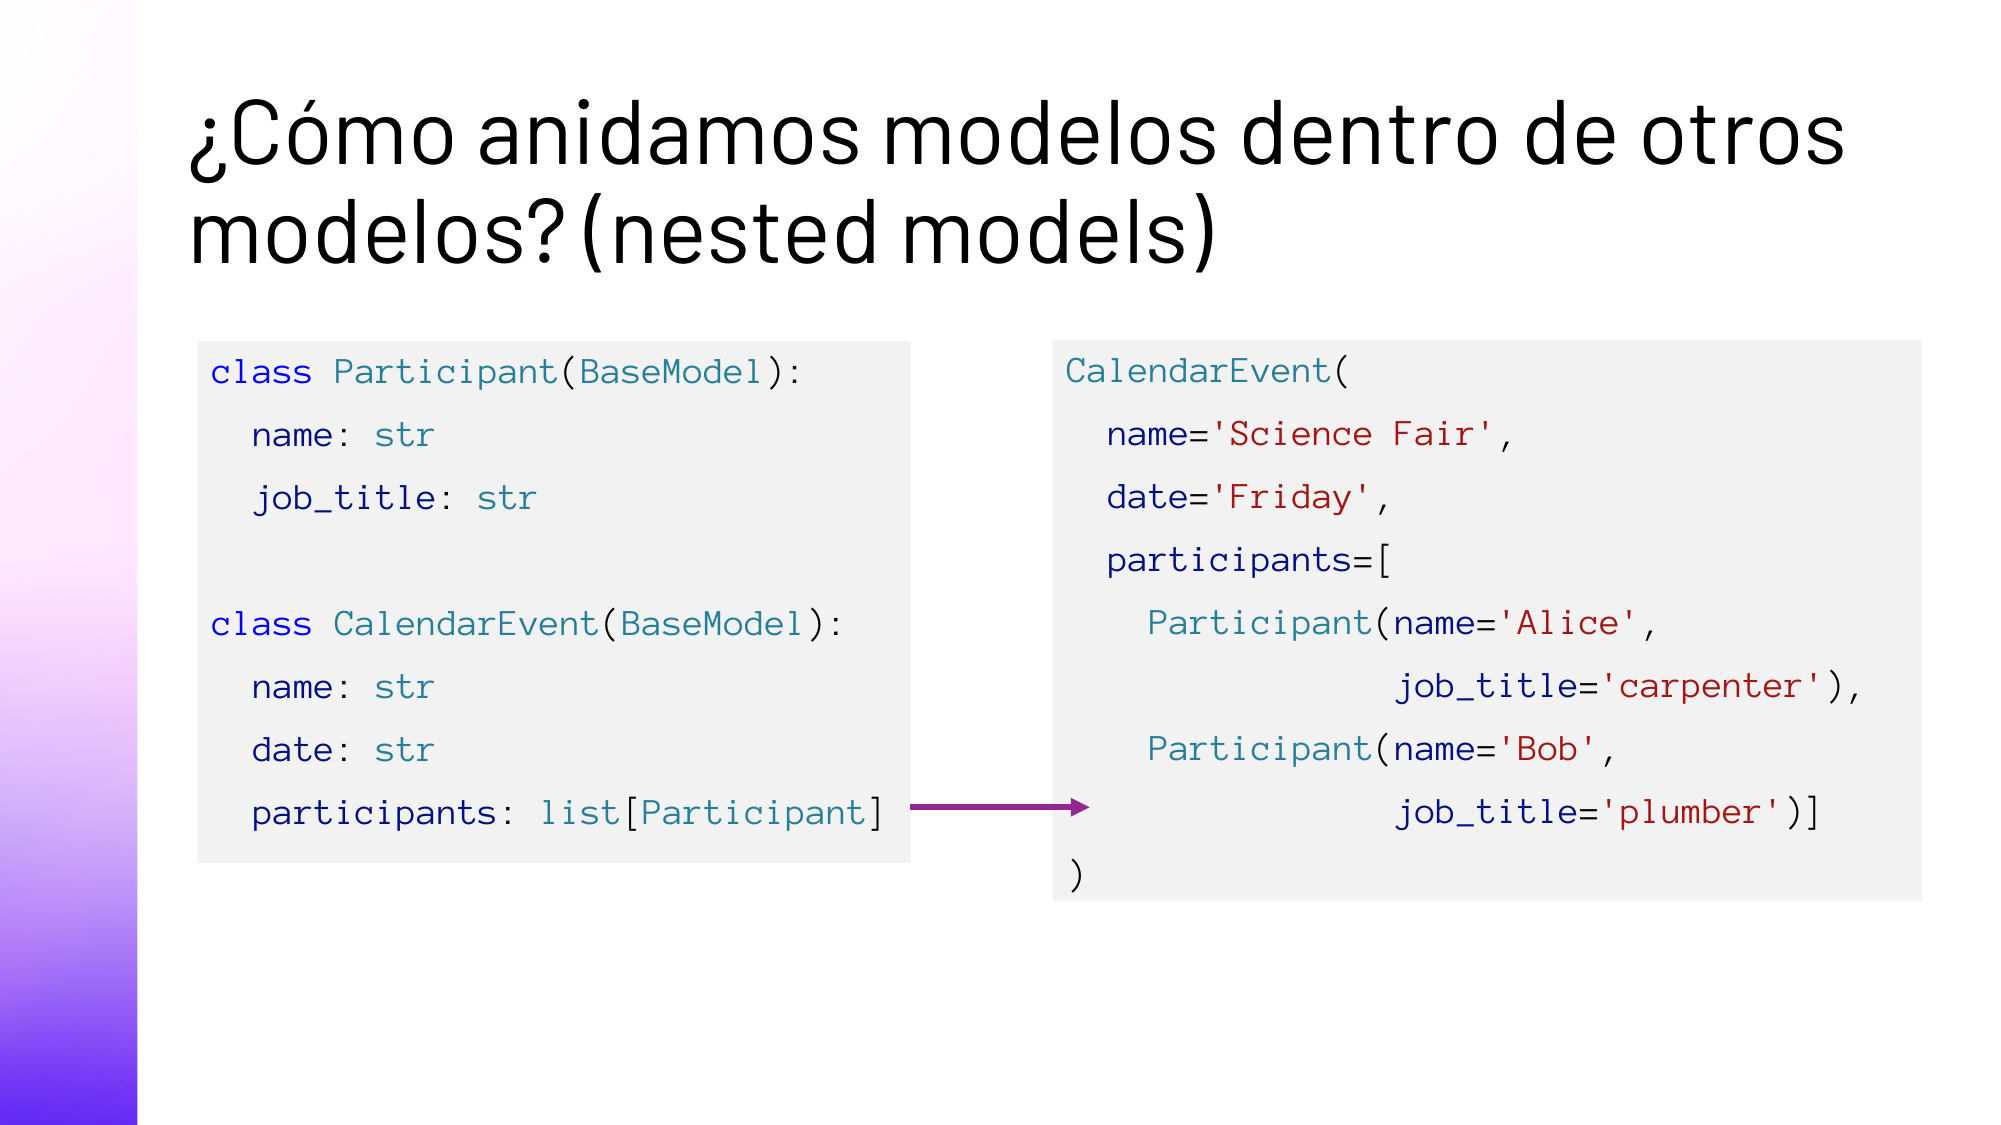

# ¿Cómo anidamos modelos dentro de otros modelos? (nested models)
CalendarEvent(
  name='Science Fair',
  date='Friday',
  participants=[
    Participant(name='Alice',
                job_title='carpenter'),
    Participant(name='Bob',
                job_title='plumber')]
)
class Participant(BaseModel):
  name: str
  job_title: str

class CalendarEvent(BaseModel):
  name: str
  date: str
  participants: list[Participant]